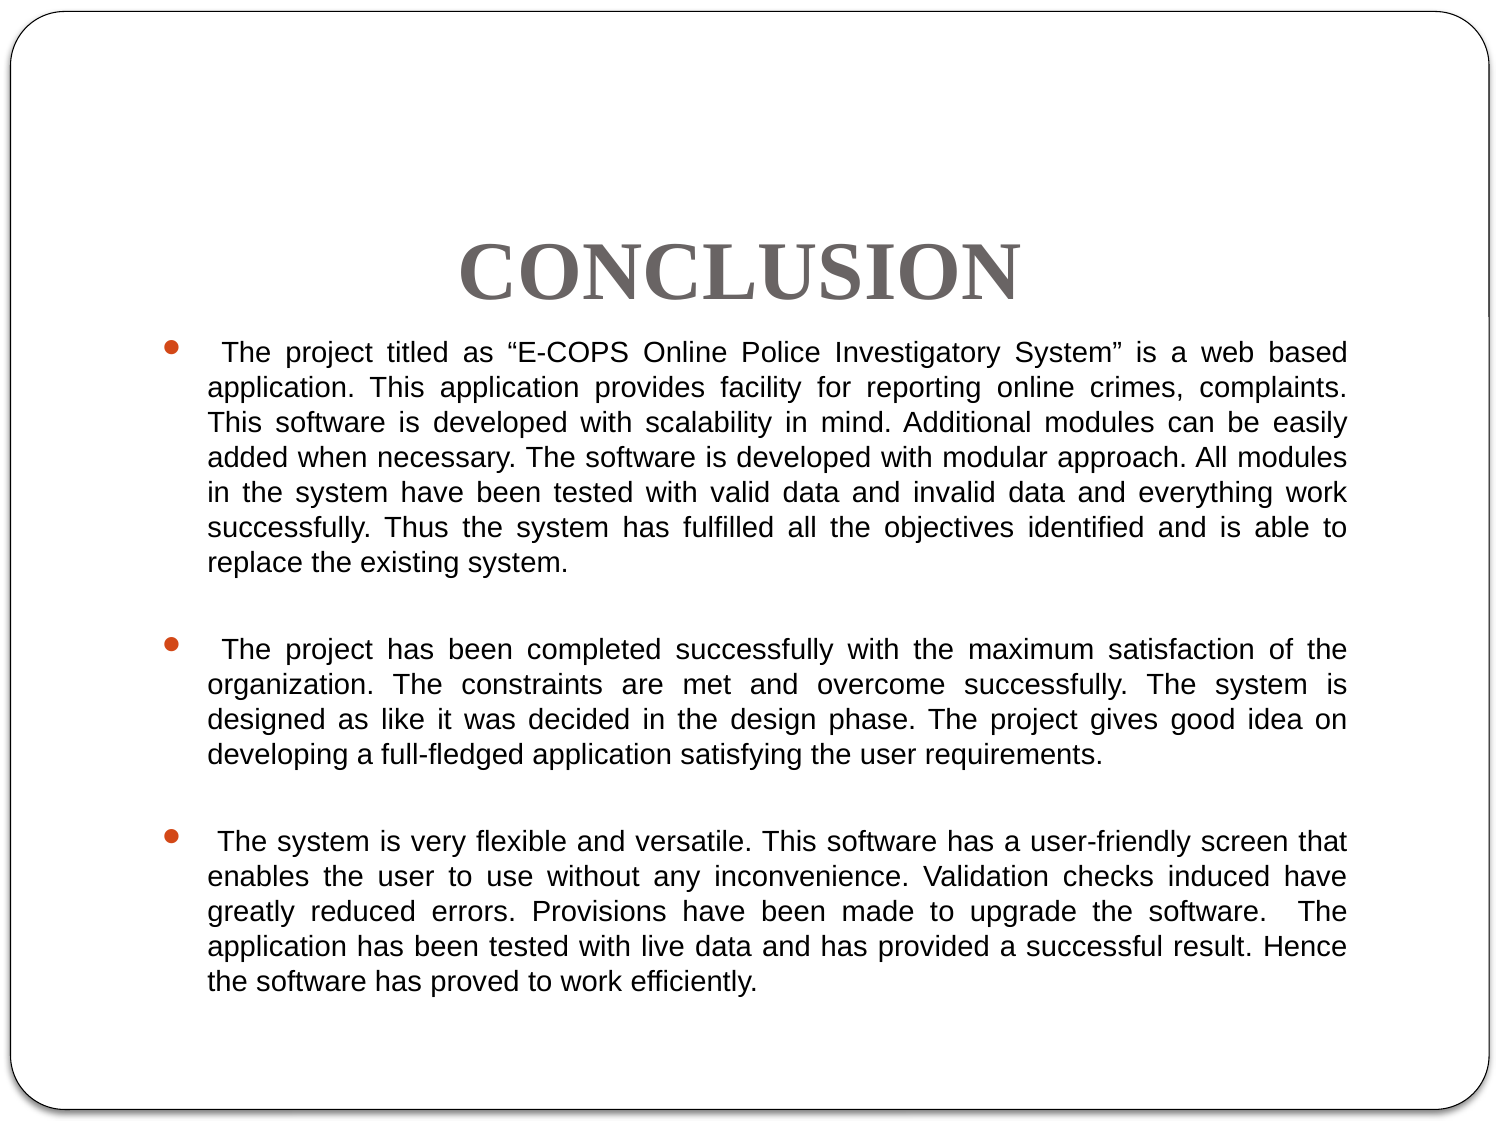

# CONCLUSION
 The project titled as “E-COPS Online Police Investigatory System” is a web based application. This application provides facility for reporting online crimes, complaints. This software is developed with scalability in mind. Additional modules can be easily added when necessary. The software is developed with modular approach. All modules in the system have been tested with valid data and invalid data and everything work successfully. Thus the system has fulfilled all the objectives identified and is able to replace the existing system.

 The project has been completed successfully with the maximum satisfaction of the organization. The constraints are met and overcome successfully. The system is designed as like it was decided in the design phase. The project gives good idea on developing a full-fledged application satisfying the user requirements.

 The system is very flexible and versatile. This software has a user-friendly screen that enables the user to use without any inconvenience. Validation checks induced have greatly reduced errors. Provisions have been made to upgrade the software.  The application has been tested with live data and has provided a successful result. Hence the software has proved to work efficiently.